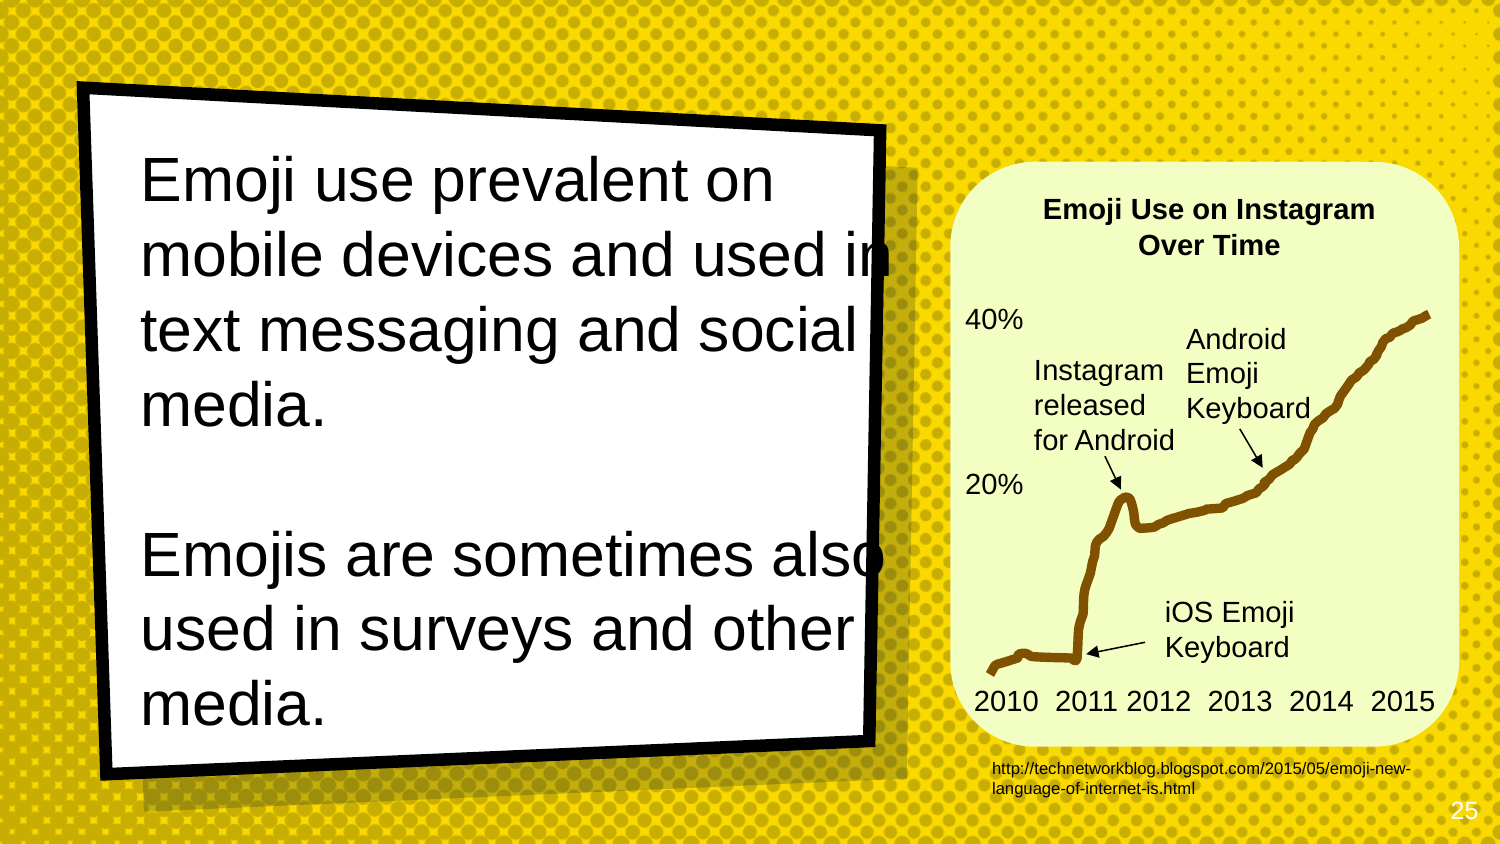

Emoji Use on Instagram Over Time
40%

20%
2010  2011 2012  2013  2014  2015
Android Emoji Keyboard
Instagram released for Android
# Emoji use prevalent on mobile devices and used in text messaging and social media. Emojis are sometimes also used in surveys and other media.
iOS Emoji Keyboard
http://technetworkblog.blogspot.com/2015/05/emoji-new-language-of-internet-is.html
25